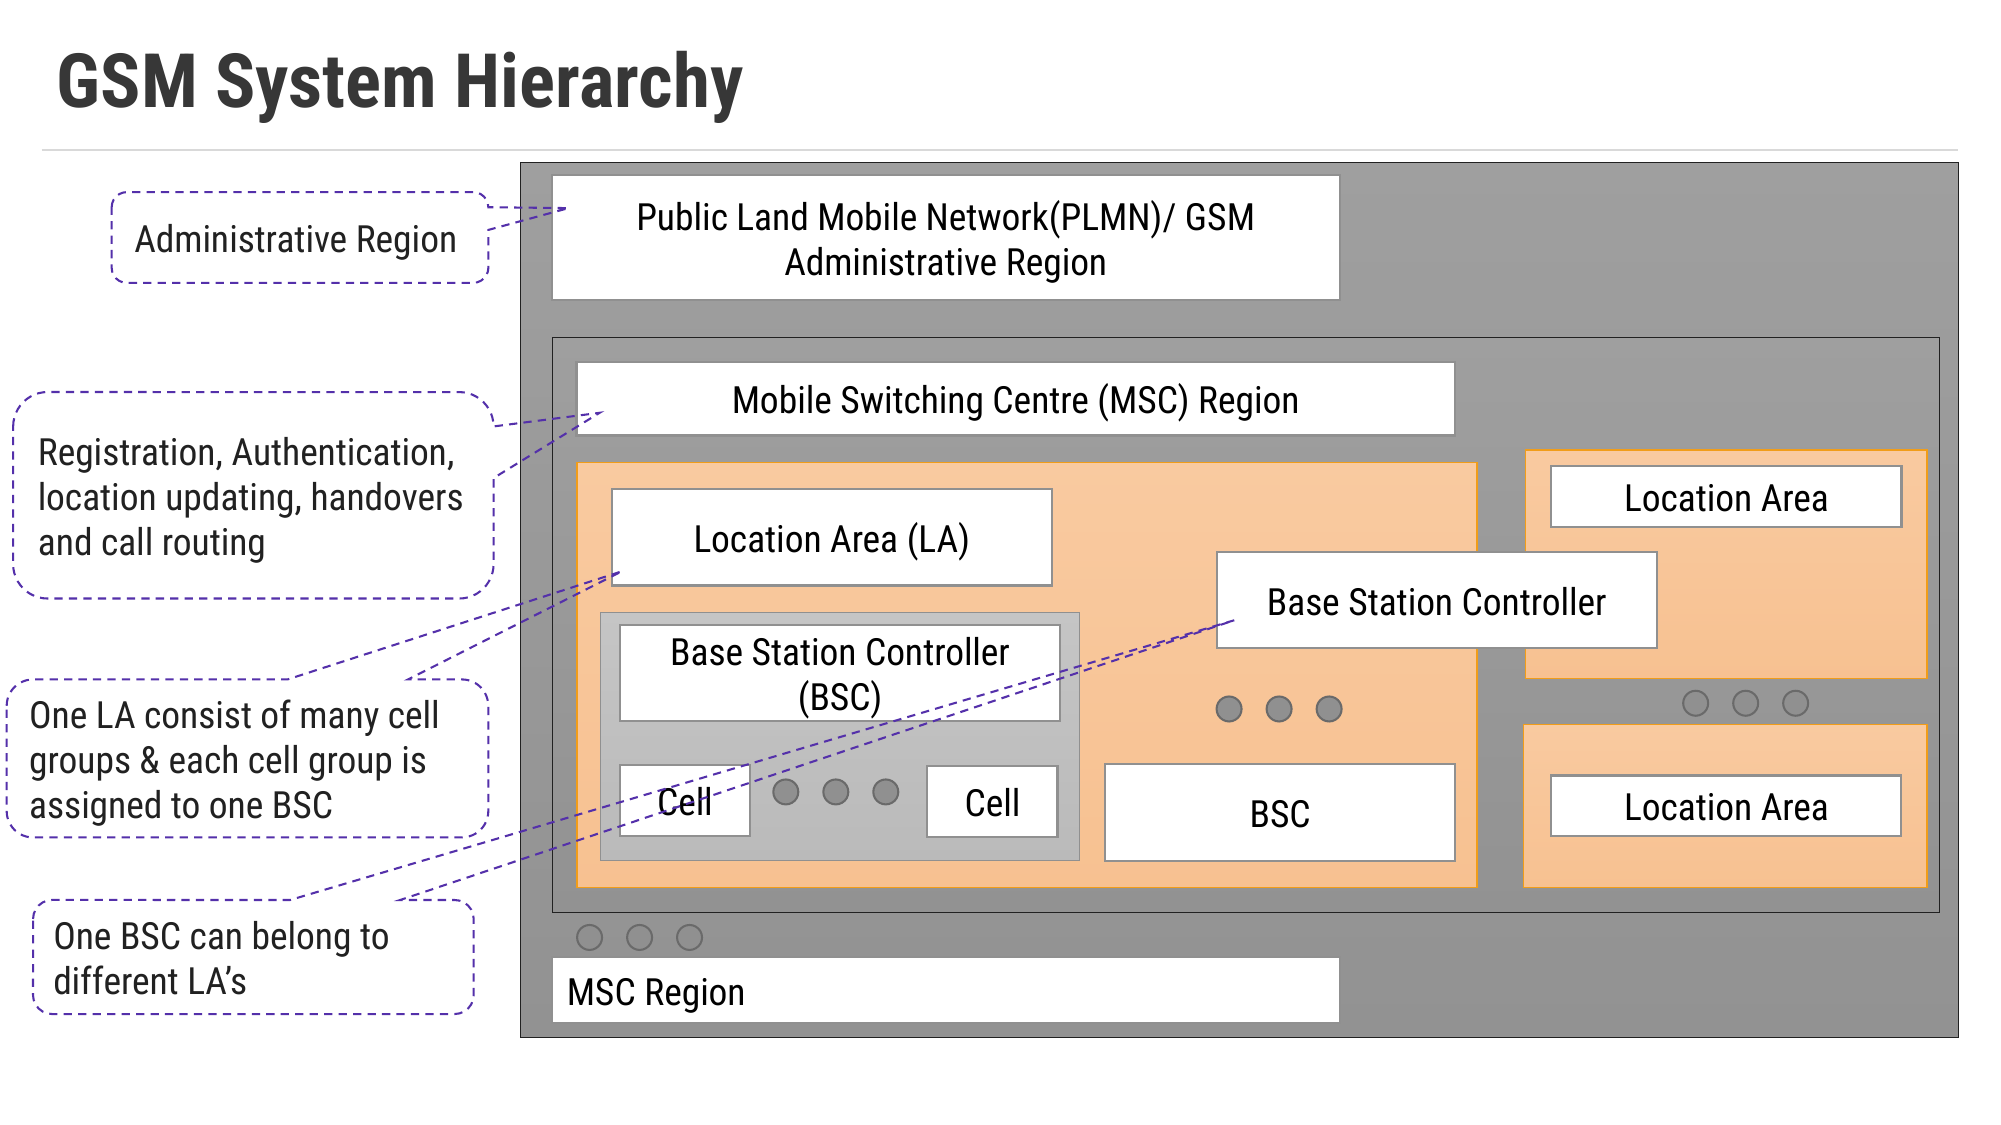

# GSM System Hierarchy

Public Land Mobile Network(PLMN)/ GSM Administrative Region
Administrative Region

Mobile Switching Centre (MSC) Region
Registration, Authentication, location updating, handovers and call routing

Location Area
Location Area (LA)
Base Station Controller

Base Station Controller (BSC)
One LA consist of many cell groups & each cell group is assigned to one BSC

BSC
Cell
Cell
Location Area

One BSC can belong to different LA’s

MSC Region